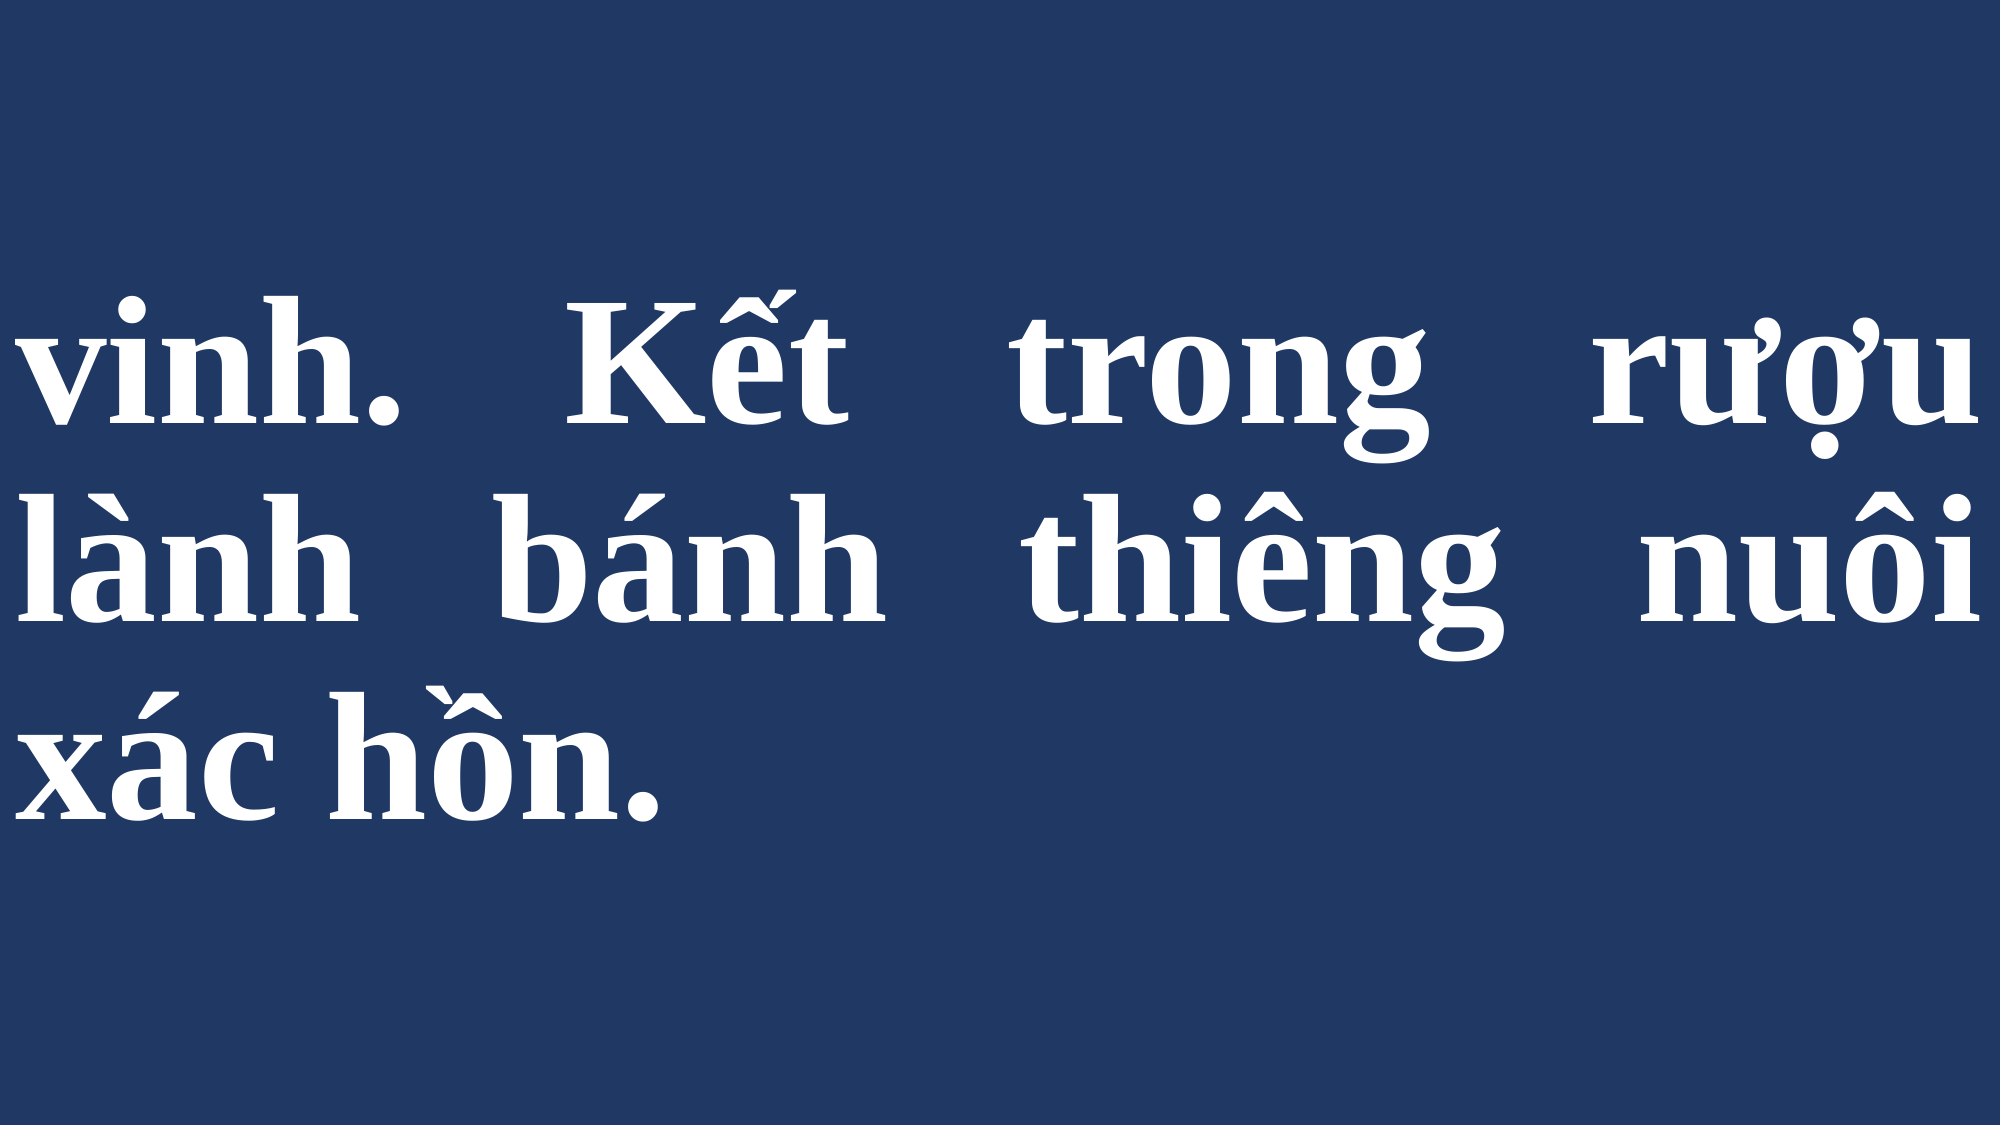

# vinh. Kết trong rượu lành bánh thiêng nuôi xác hồn.